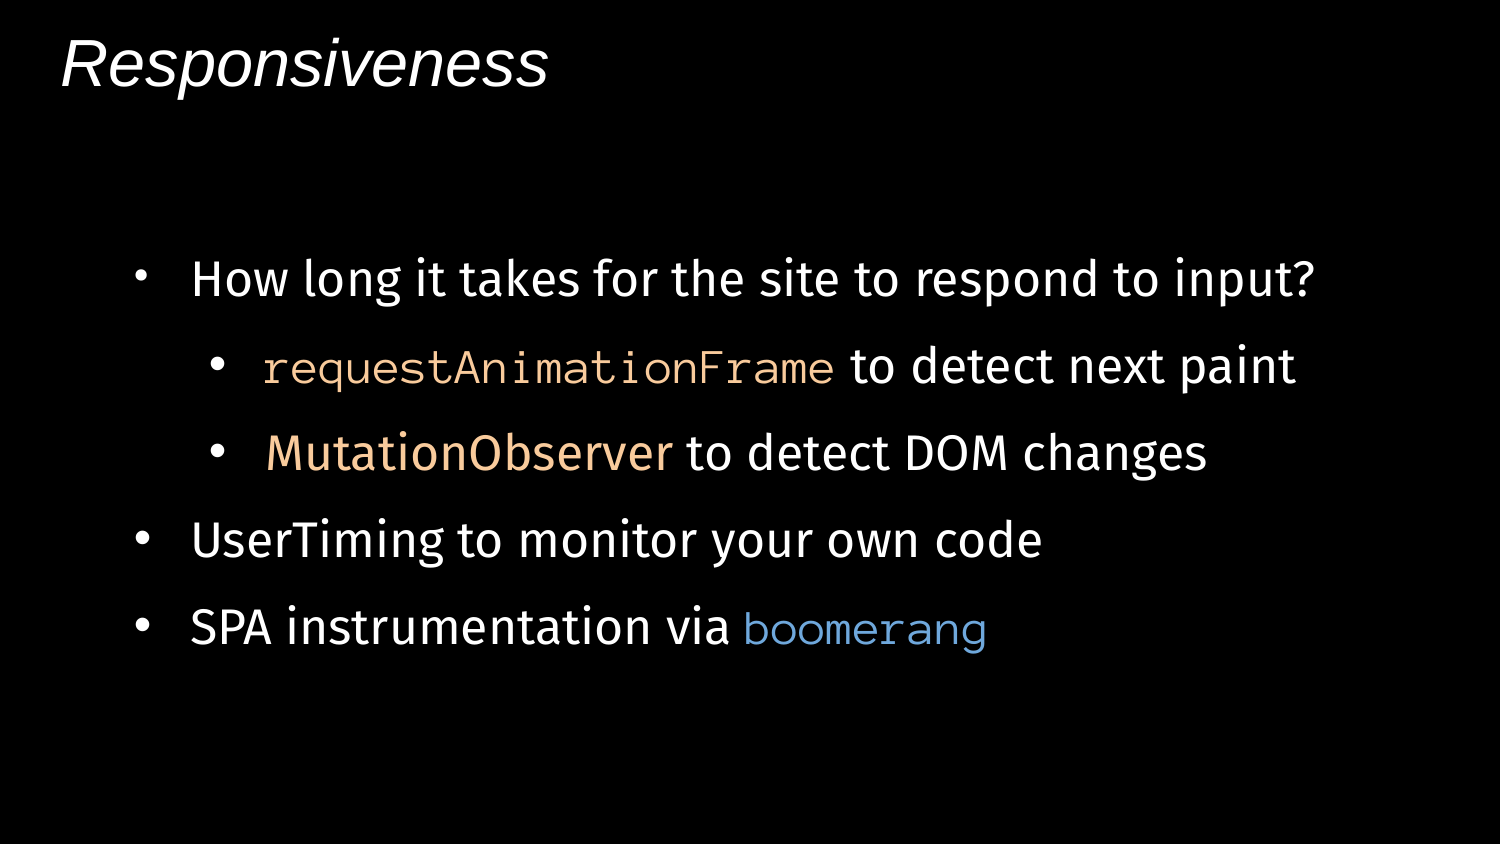

# Responsiveness
How long it takes for the site to respond to input?
requestAnimationFrame to detect next paint
MutationObserver to detect DOM changes
UserTiming to monitor your own code
SPA instrumentation via boomerang